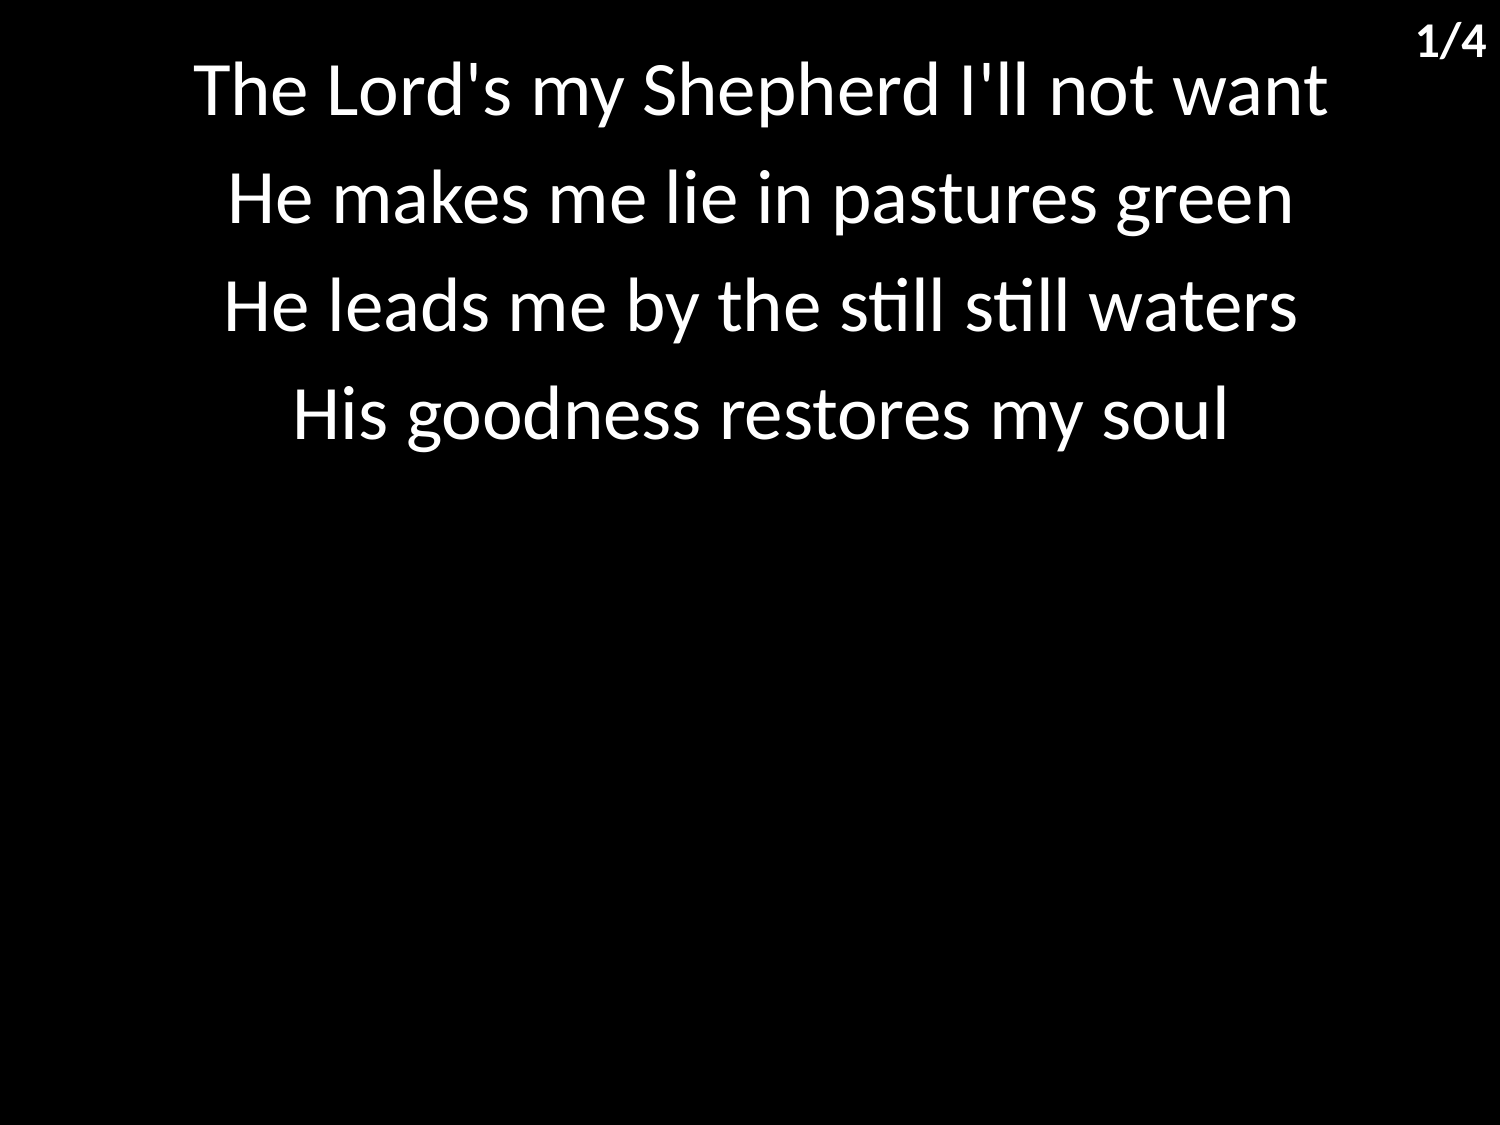

1/4
The Lord's my Shepherd I'll not want
He makes me lie in pastures green
He leads me by the still still waters
His goodness restores my soul